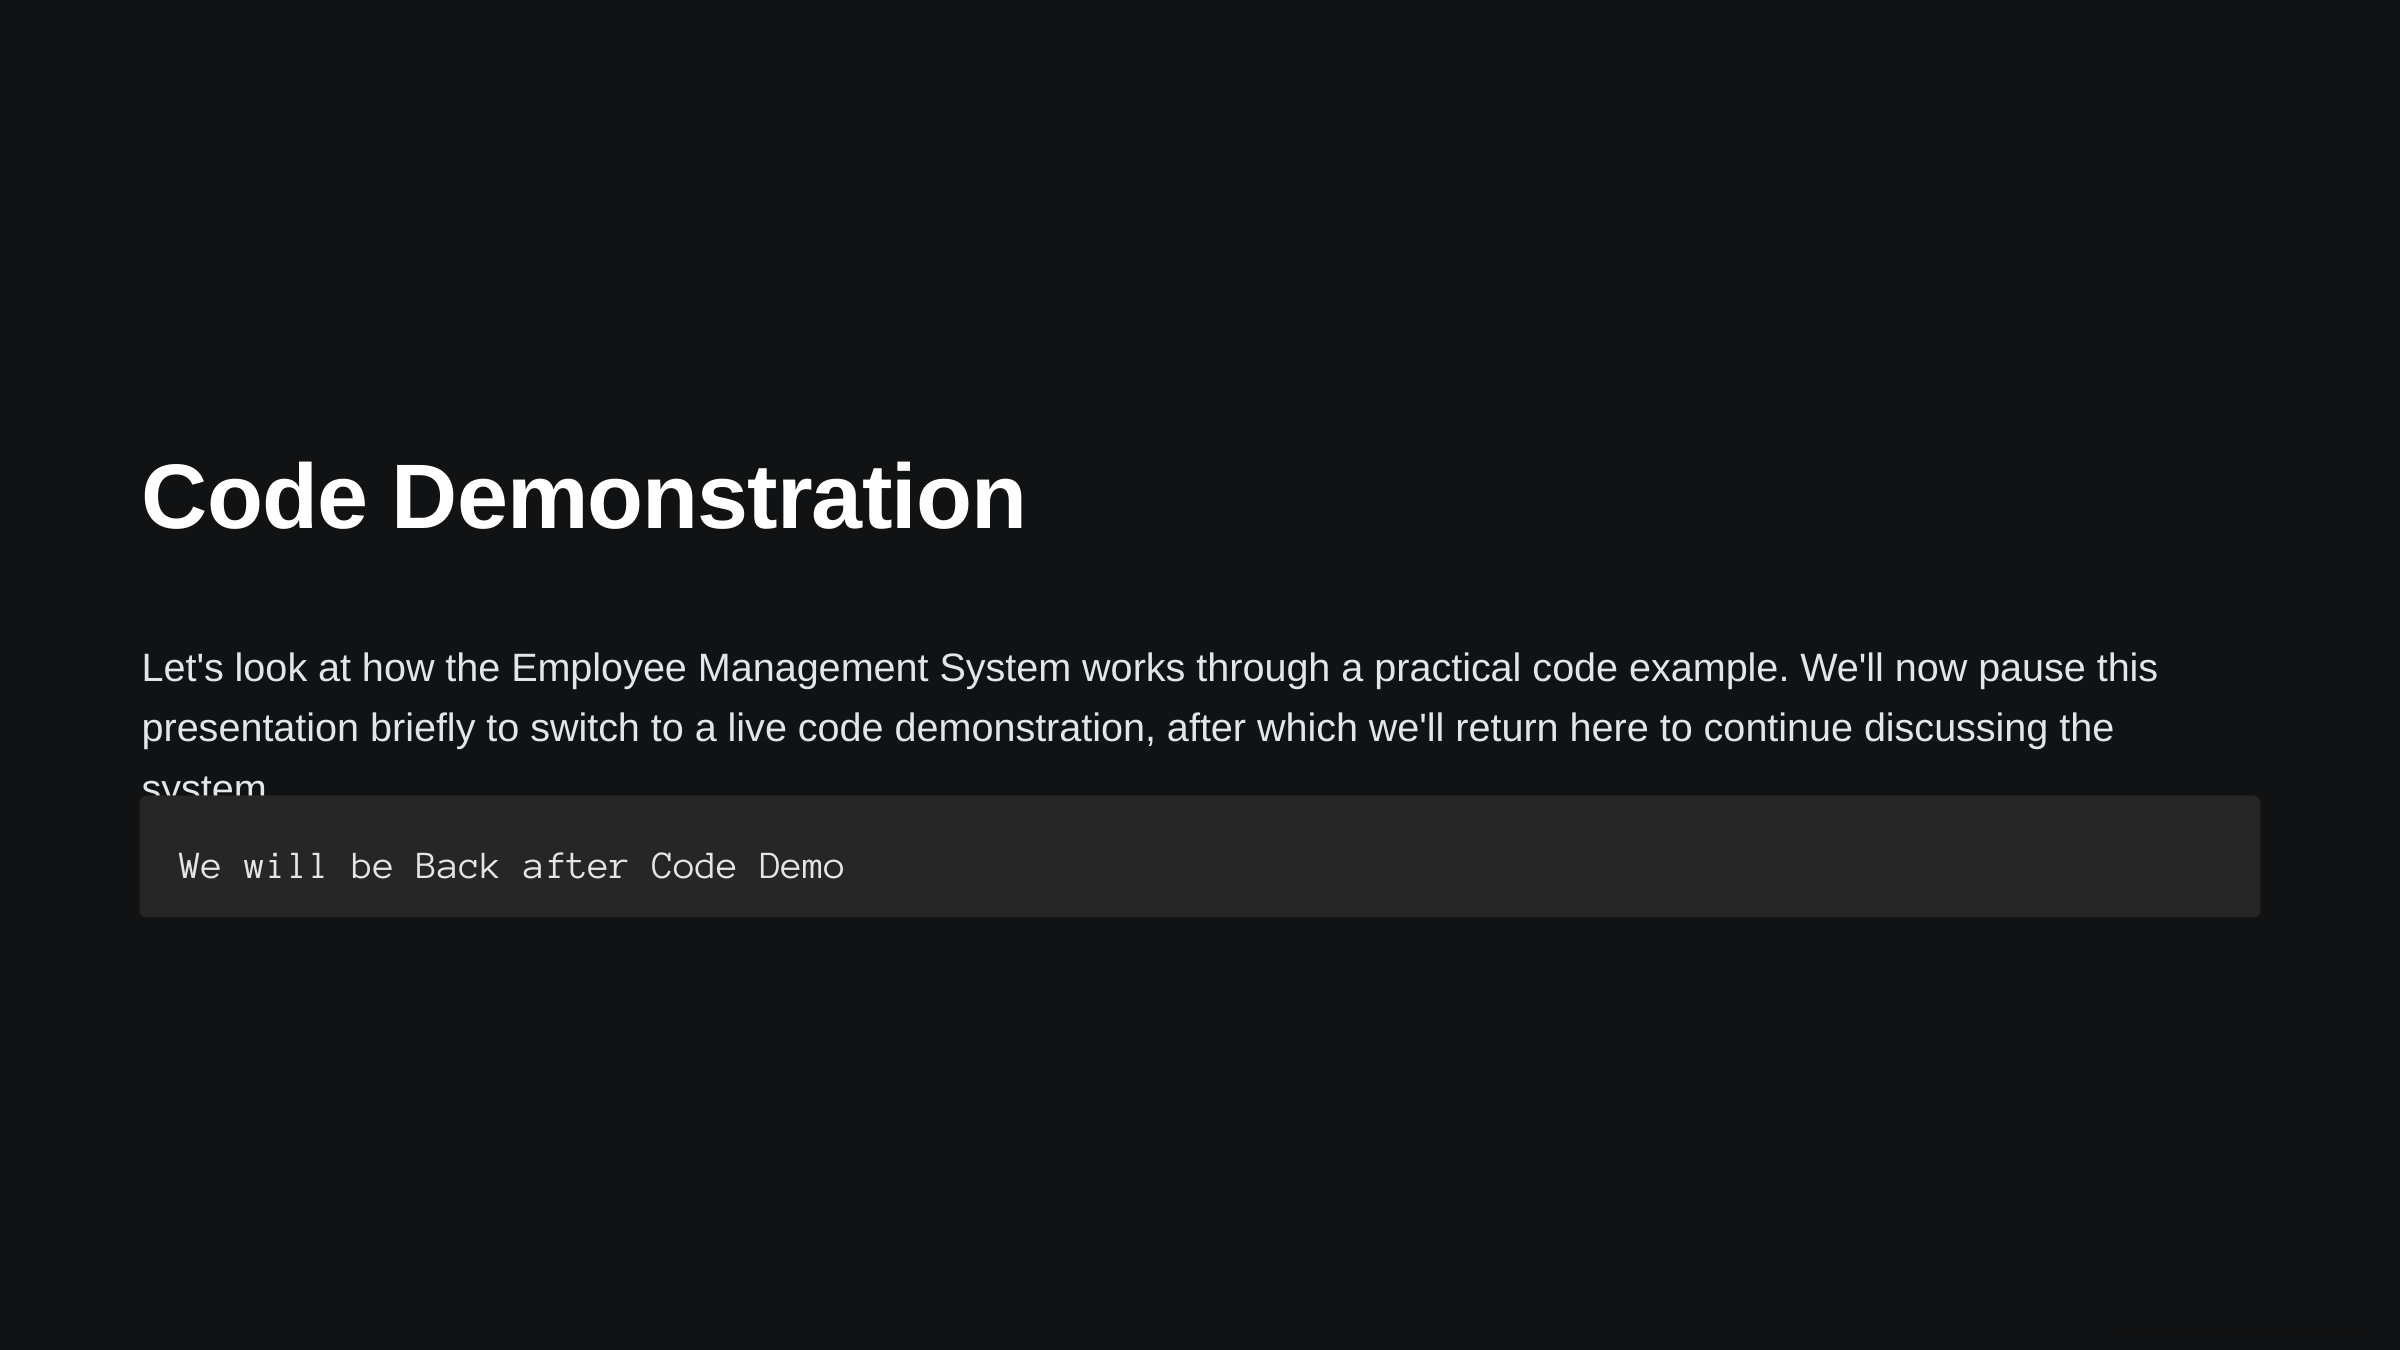

Code Demonstration
Let's look at how the Employee Management System works through a practical code example. We'll now pause this presentation briefly to switch to a live code demonstration, after which we'll return here to continue discussing the system.

We will be Back after Code Demo